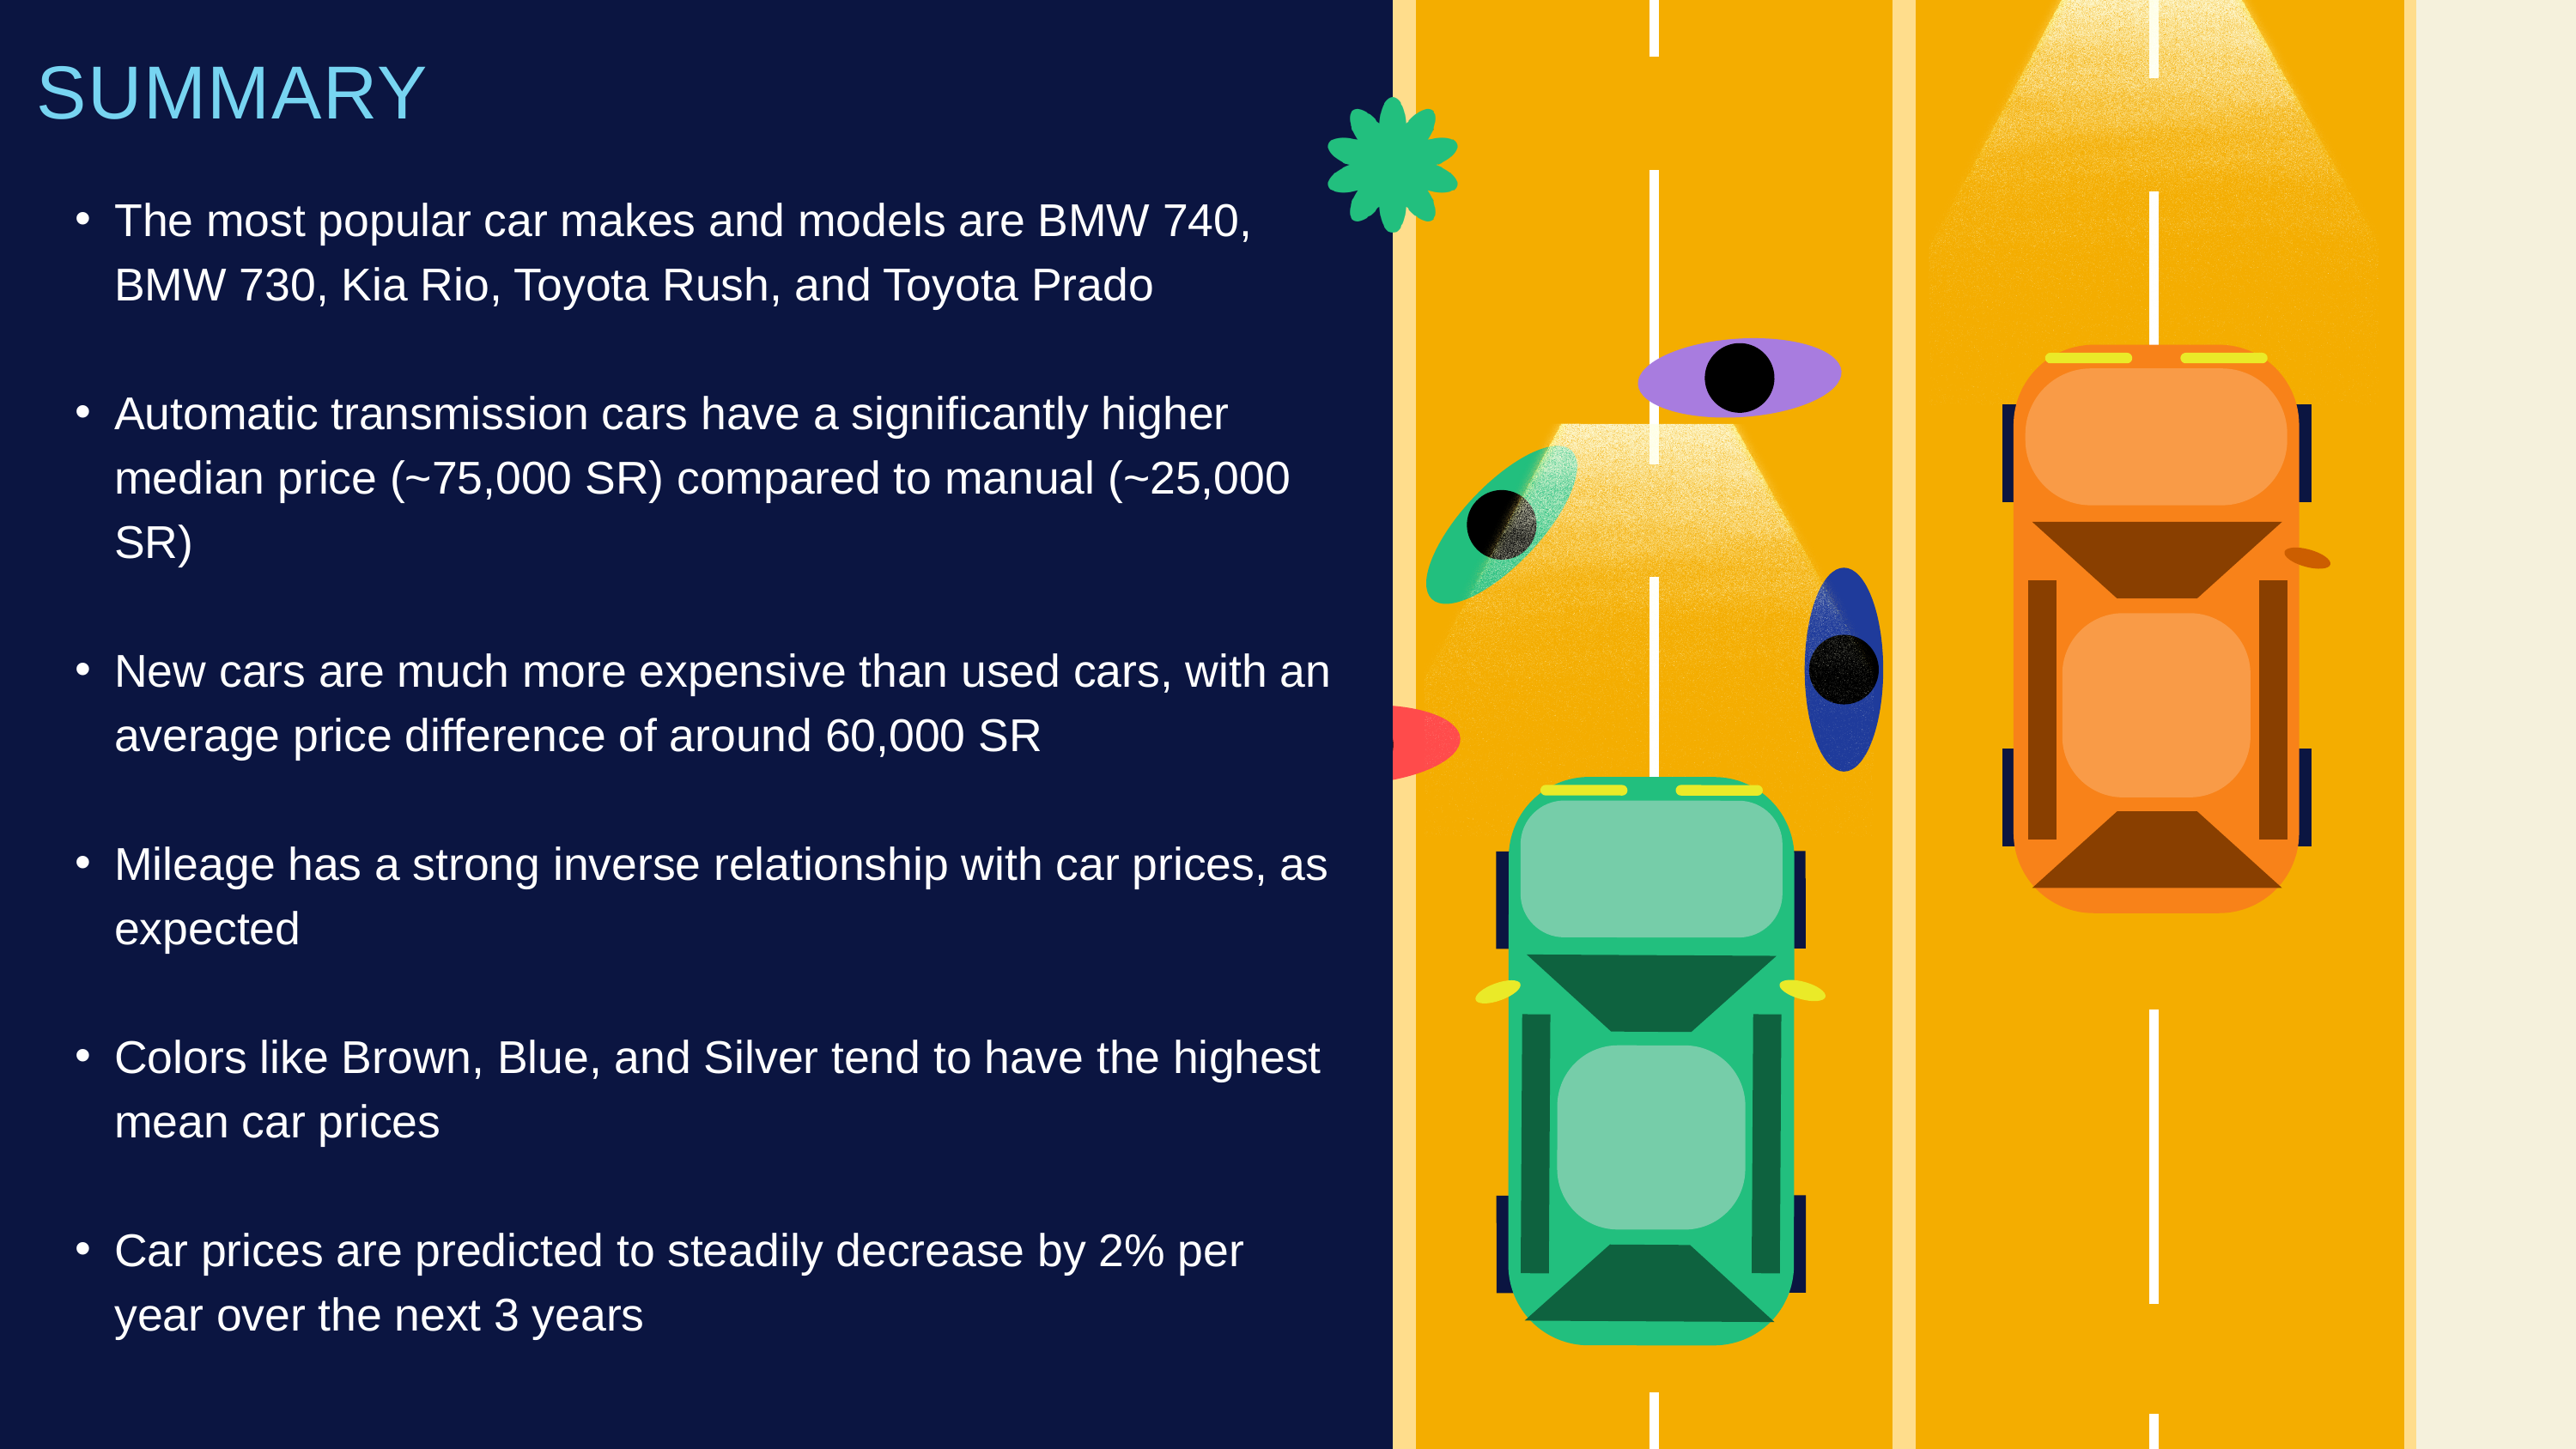

SUMMARY
The most popular car makes and models are BMW 740, BMW 730, Kia Rio, Toyota Rush, and Toyota Prado

Automatic transmission cars have a significantly higher median price (~75,000 SR) compared to manual (~25,000 SR)

New cars are much more expensive than used cars, with an average price difference of around 60,000 SR

Mileage has a strong inverse relationship with car prices, as expected

Colors like Brown, Blue, and Silver tend to have the highest mean car prices

Car prices are predicted to steadily decrease by 2% per year over the next 3 years